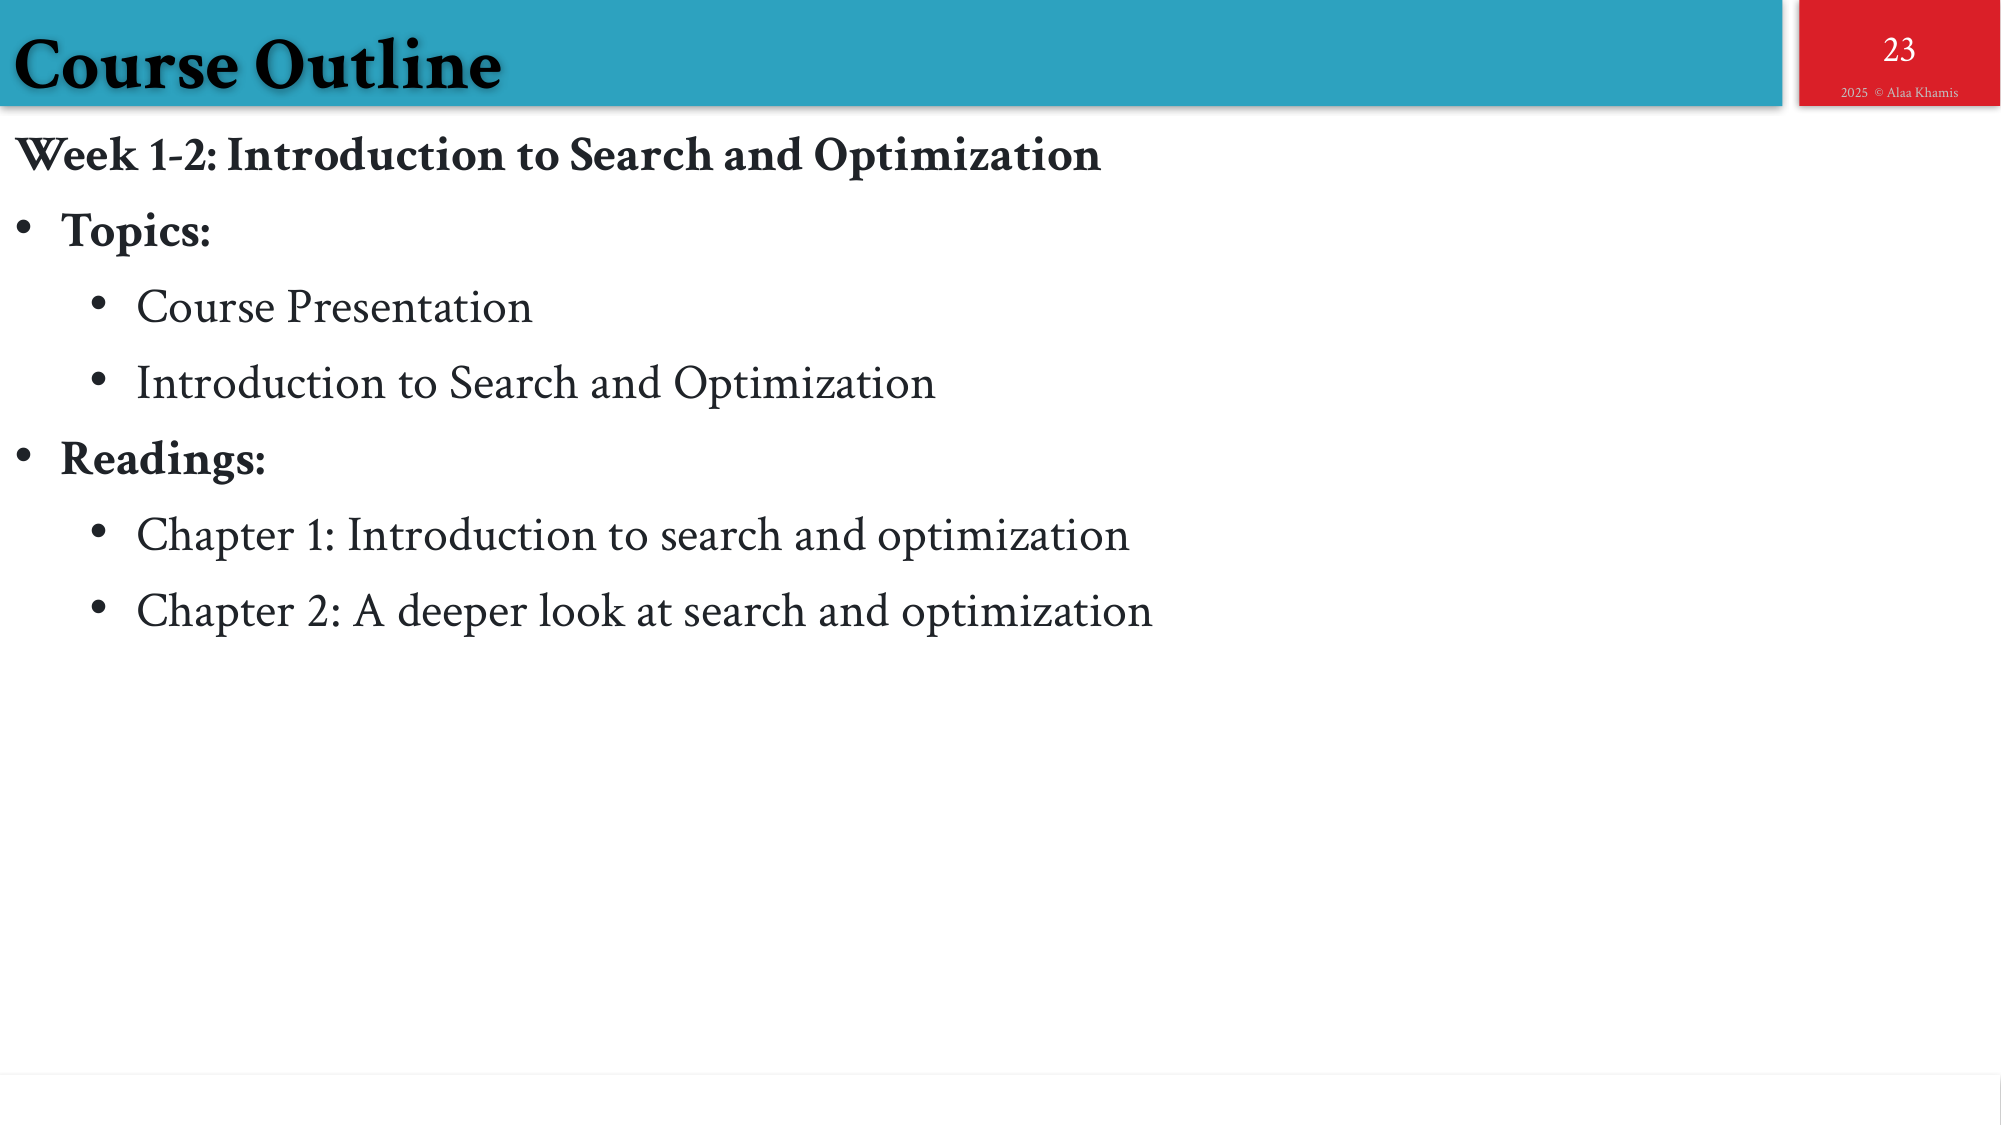

Course Outline
Week 1-2: Introduction to Search and Optimization
 Topics:
Course Presentation
Introduction to Search and Optimization
 Readings:
Chapter 1: Introduction to search and optimization
Chapter 2: A deeper look at search and optimization